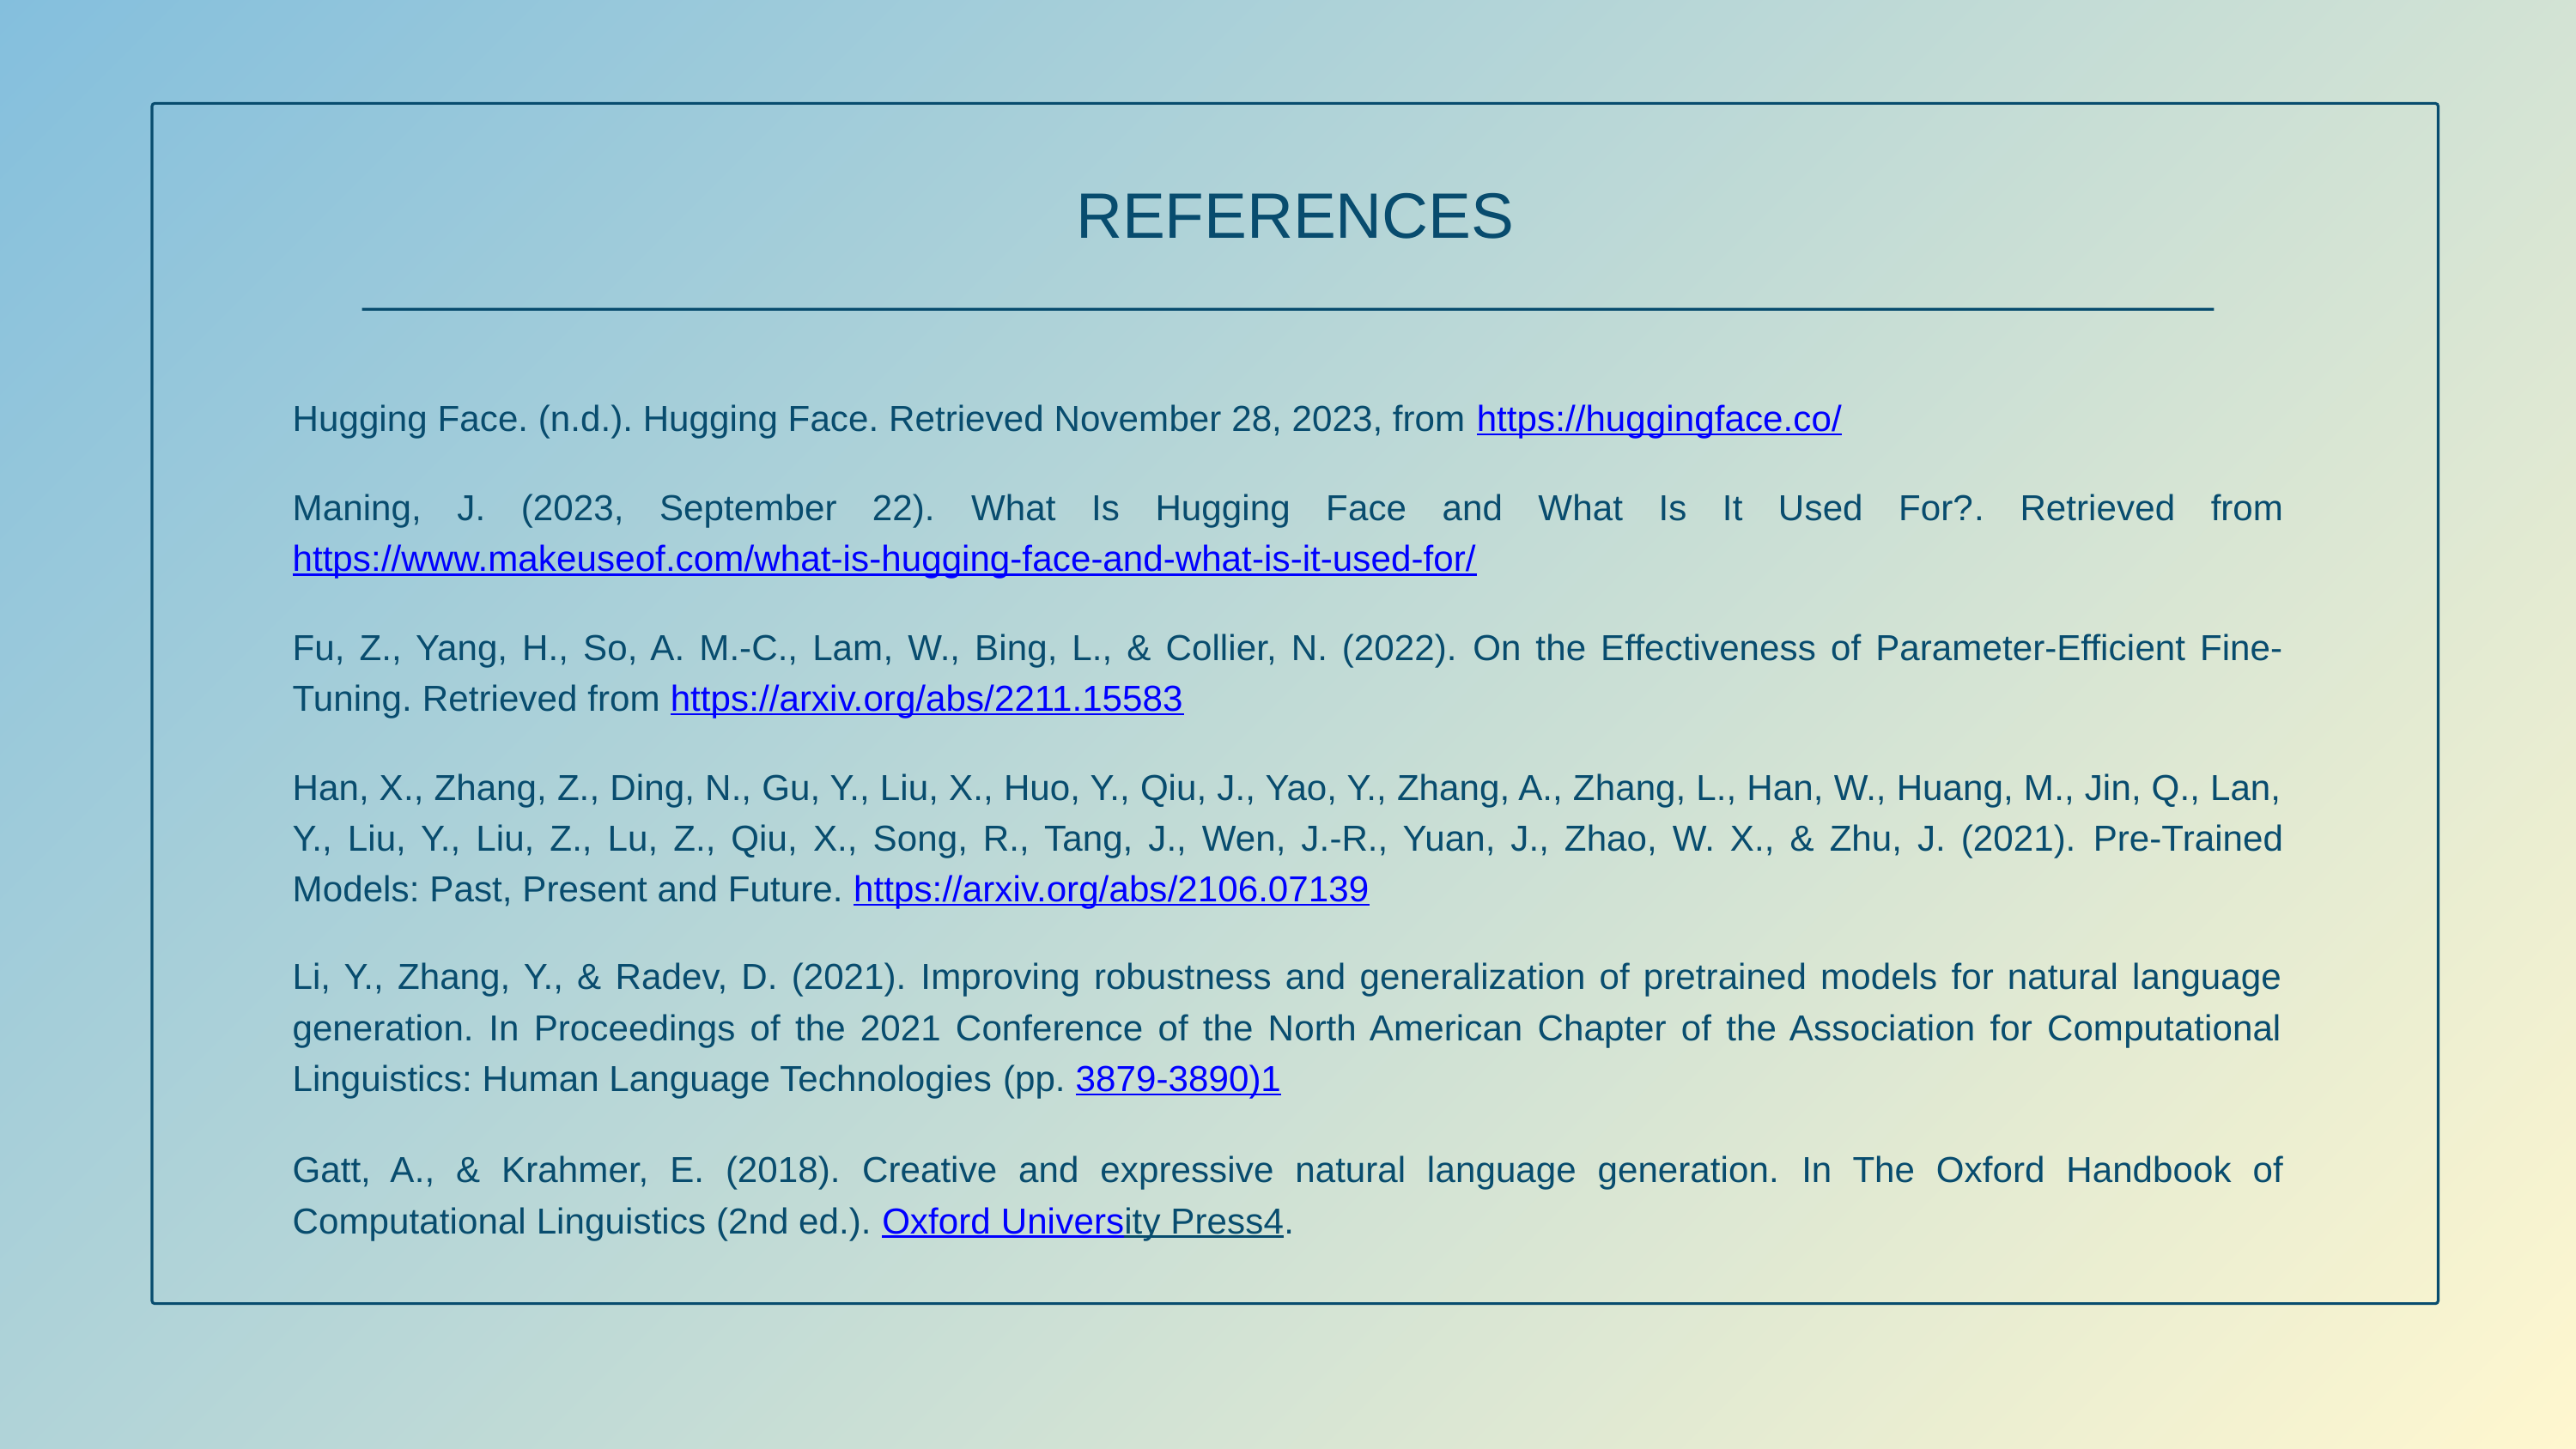

REFERENCES

Hugging Face. (n.d.). Hugging Face. Retrieved November 28, 2023, from https://huggingface.co/
Maning, J. (2023, September 22). What Is Hugging Face and What Is It Used For?. Retrieved from https://www.makeuseof.com/what-is-hugging-face-and-what-is-it-used-for/
Fu, Z., Yang, H., So, A. M.-C., Lam, W., Bing, L., & Collier, N. (2022). On the Effectiveness of Parameter-Efficient Fine-Tuning. Retrieved from https://arxiv.org/abs/2211.15583
Han, X., Zhang, Z., Ding, N., Gu, Y., Liu, X., Huo, Y., Qiu, J., Yao, Y., Zhang, A., Zhang, L., Han, W., Huang, M., Jin, Q., Lan, Y., Liu, Y., Liu, Z., Lu, Z., Qiu, X., Song, R., Tang, J., Wen, J.-R., Yuan, J., Zhao, W. X., & Zhu, J. (2021). Pre-Trained Models: Past, Present and Future. https://arxiv.org/abs/2106.07139
Li, Y., Zhang, Y., & Radev, D. (2021). Improving robustness and generalization of pretrained models for natural language generation. In Proceedings of the 2021 Conference of the North American Chapter of the Association for Computational Linguistics: Human Language Technologies (pp. 3879-3890)1
Gatt, A., & Krahmer, E. (2018). Creative and expressive natural language generation. In The Oxford Handbook of Computational Linguistics (2nd ed.). Oxford University Press4.